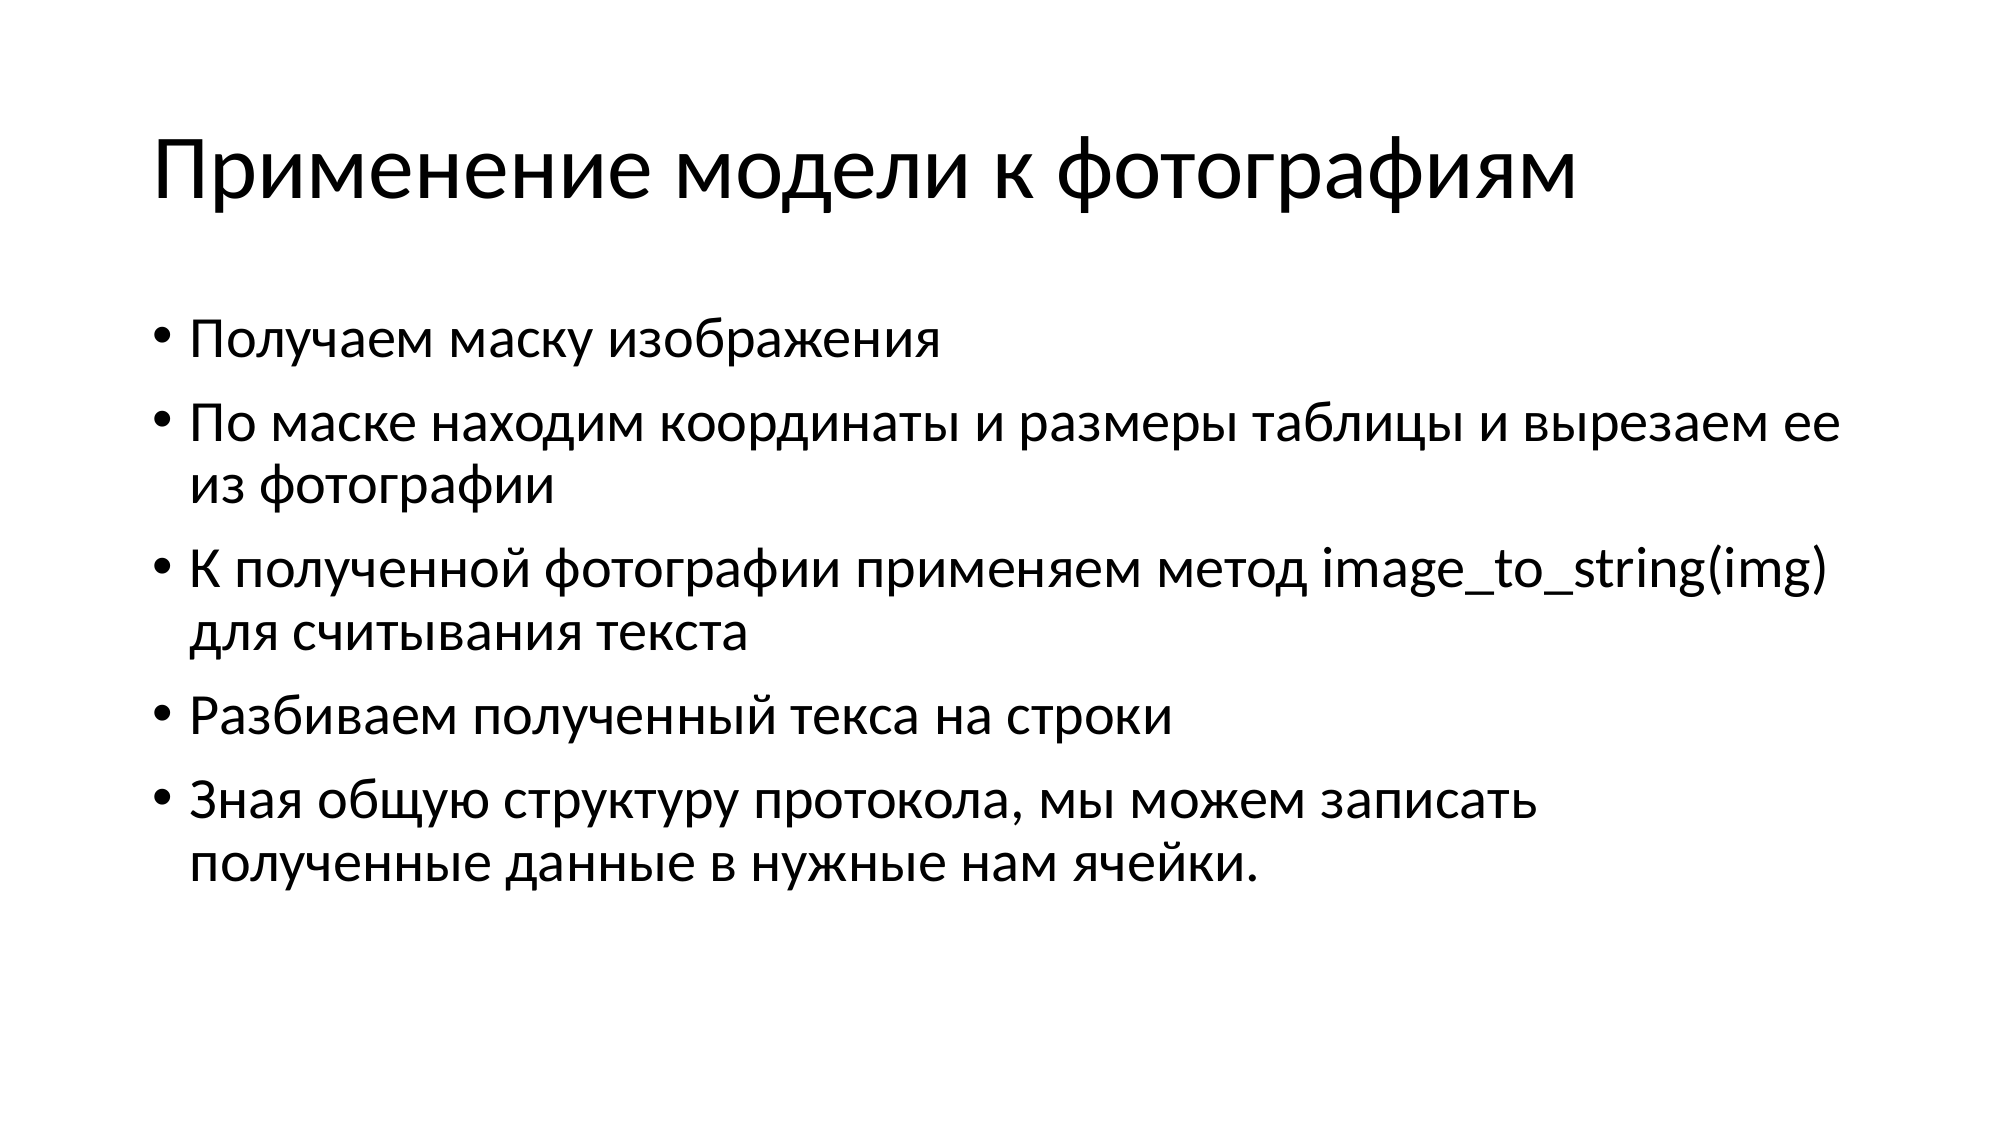

# Применение модели к фотографиям
Получаем маску изображения
По маске находим координаты и размеры таблицы и вырезаем ее из фотографии
К полученной фотографии применяем метод image_to_string(img) для считывания текста
Разбиваем полученный текса на строки
Зная общую структуру протокола, мы можем записать полученные данные в нужные нам ячейки.